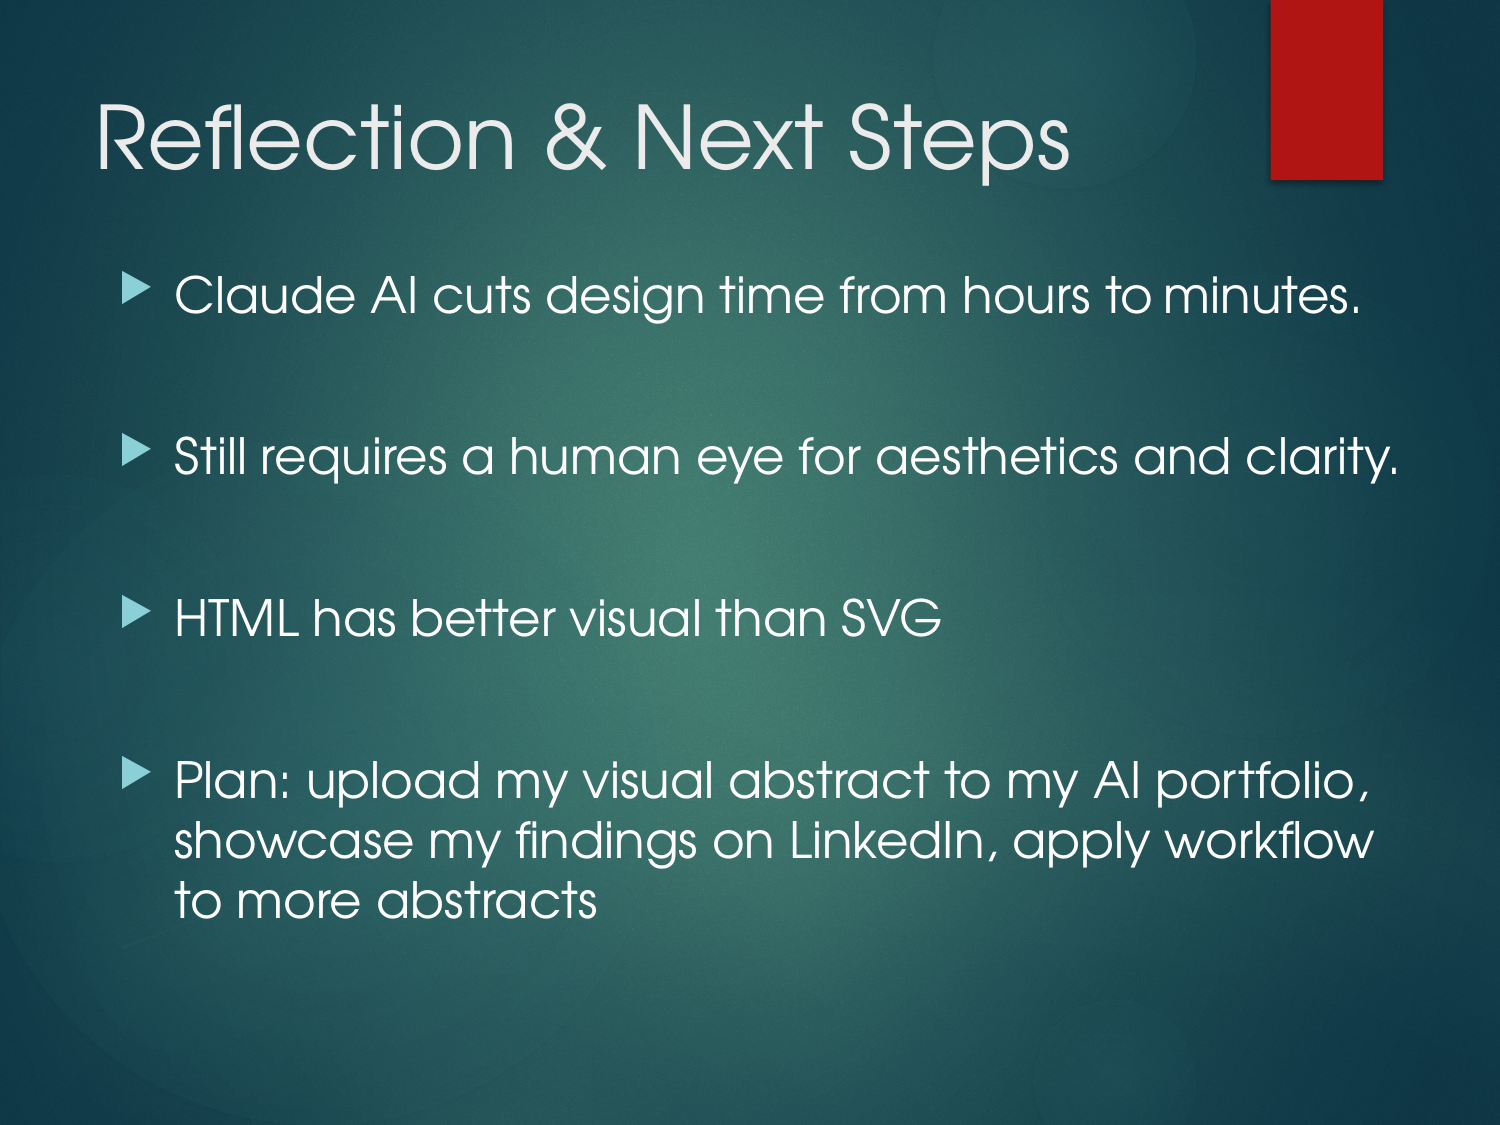

# Reflection & Next Steps
Claude AI cuts design time from hours to minutes.

Still requires a human eye for aesthetics and clarity.

HTML has better visual than SVG

Plan: upload my visual abstract to my AI portfolio, showcase my findings on LinkedIn, apply workflow to more abstracts